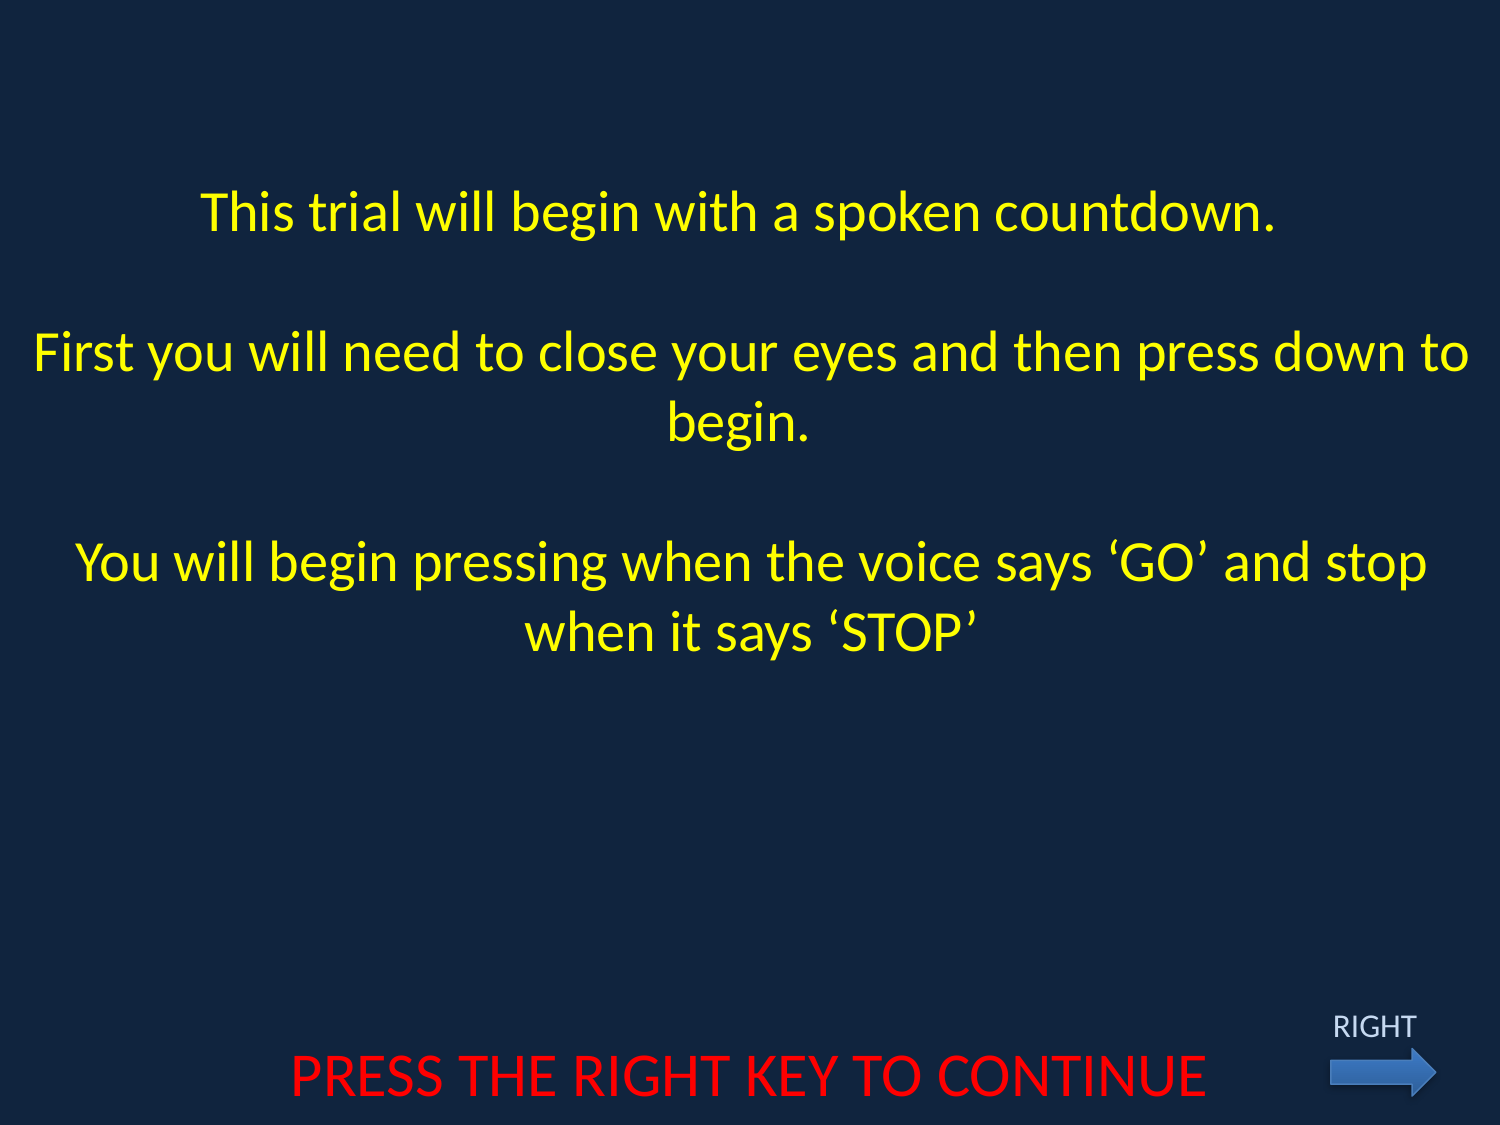

This trial will begin with a spoken countdown.

First you will need to close your eyes and then press down to begin.

You will begin pressing when the voice says ‘GO’ and stop when it says ‘STOP’

RIGHT
PRESS THE RIGHT KEY TO CONTINUE